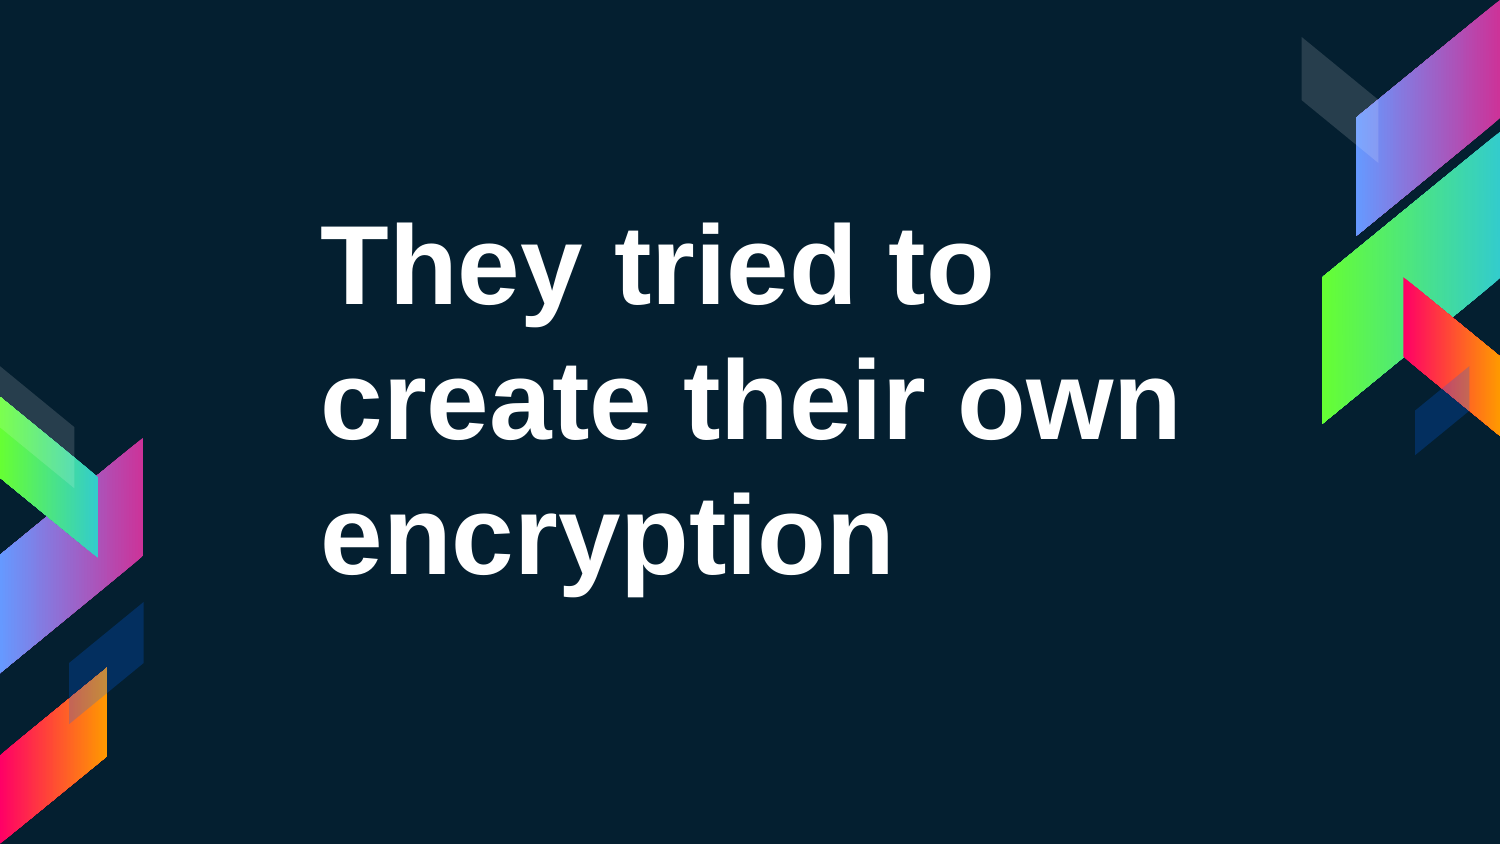

They tried to create their own encryption